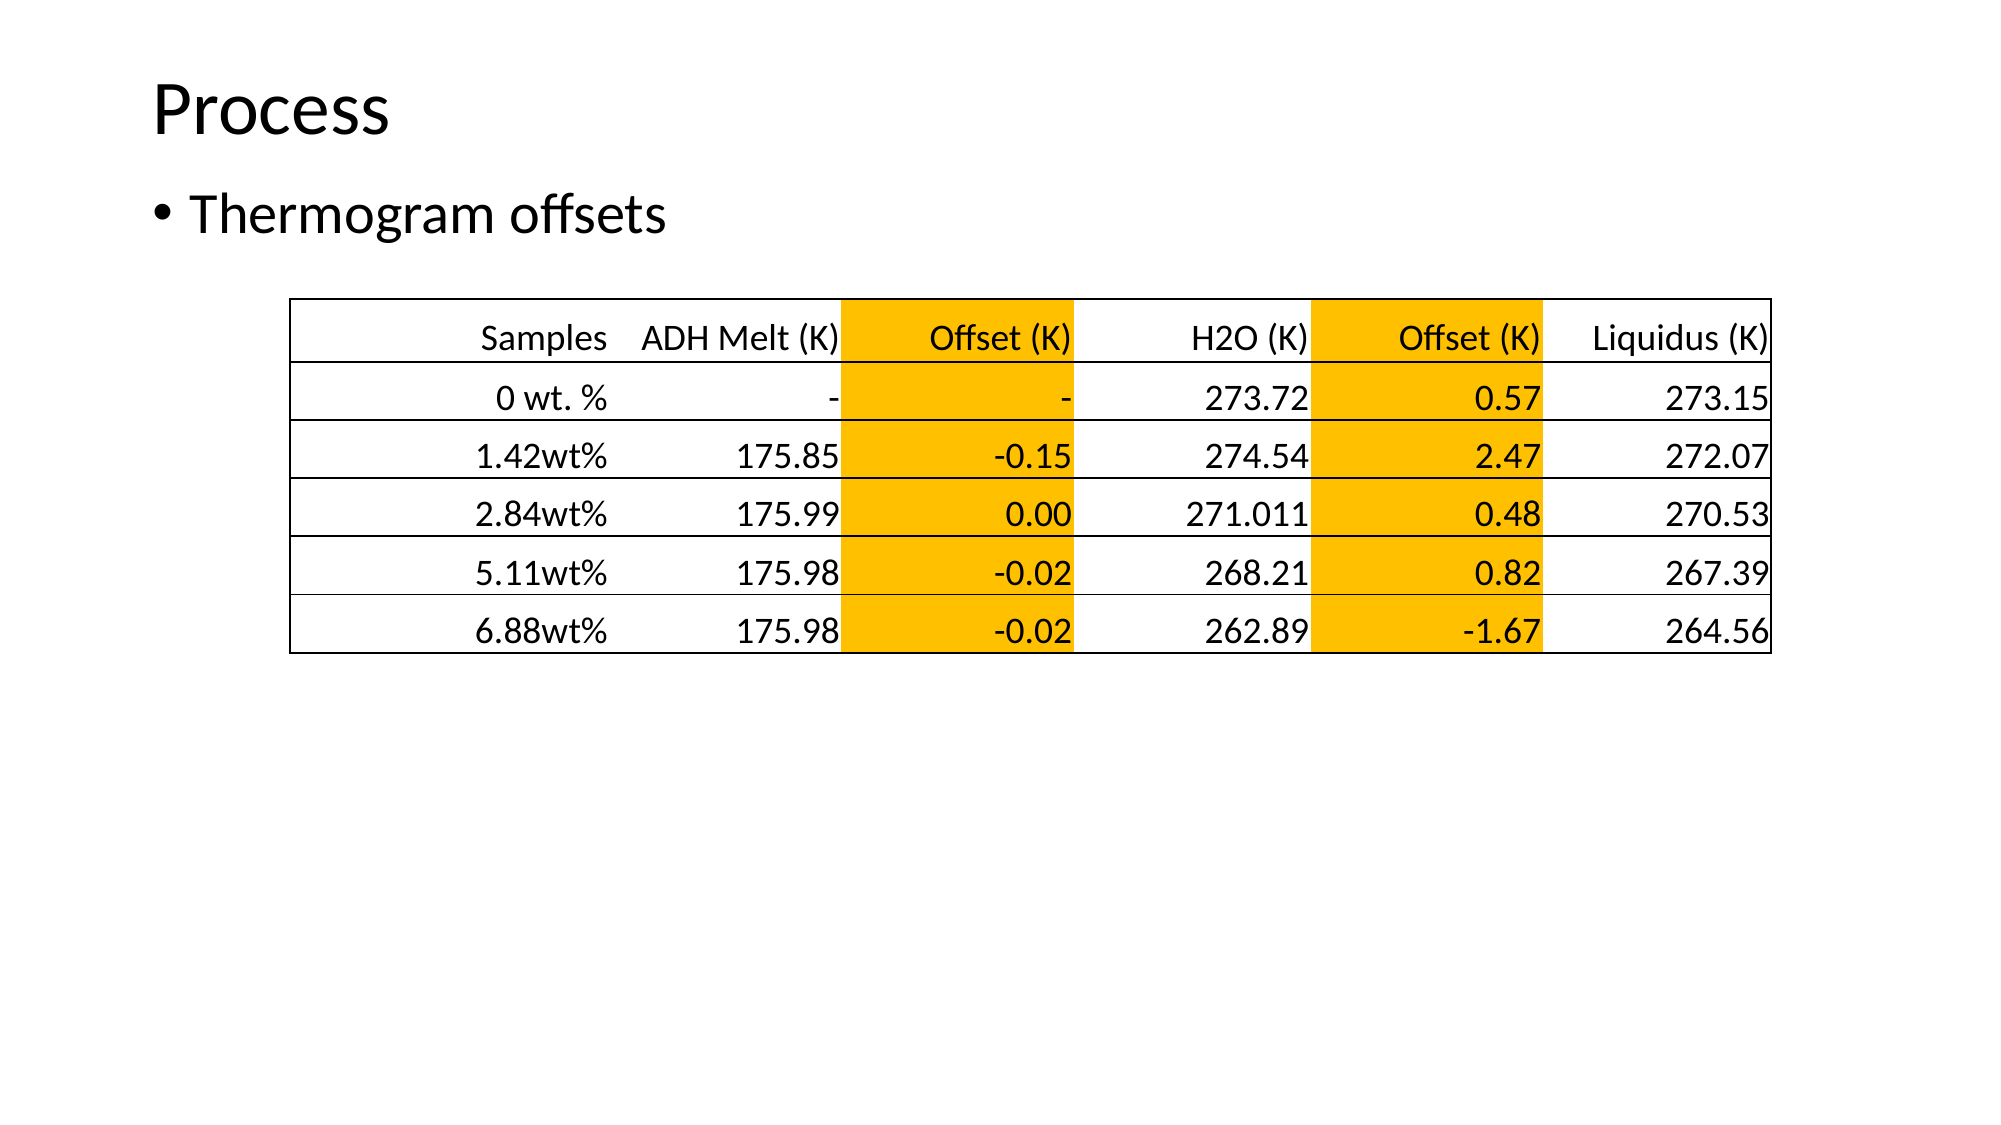

Process
Thermogram offsets

| Samples | ADH Melt (K) | Offset (K) | H2O (K) | Offset (K) | Liquidus (K) |
| --- | --- | --- | --- | --- | --- |
| 0 wt. % | - | - | 273.72 | 0.57 | 273.15 |
| 1.42wt% | 175.85 | -0.15 | 274.54 | 2.47 | 272.07 |
| 2.84wt% | 175.99 | 0.00 | 271.011 | 0.48 | 270.53 |
| 5.11wt% | 175.98 | -0.02 | 268.21 | 0.82 | 267.39 |
| 6.88wt% | 175.98 | -0.02 | 262.89 | -1.67 | 264.56 |